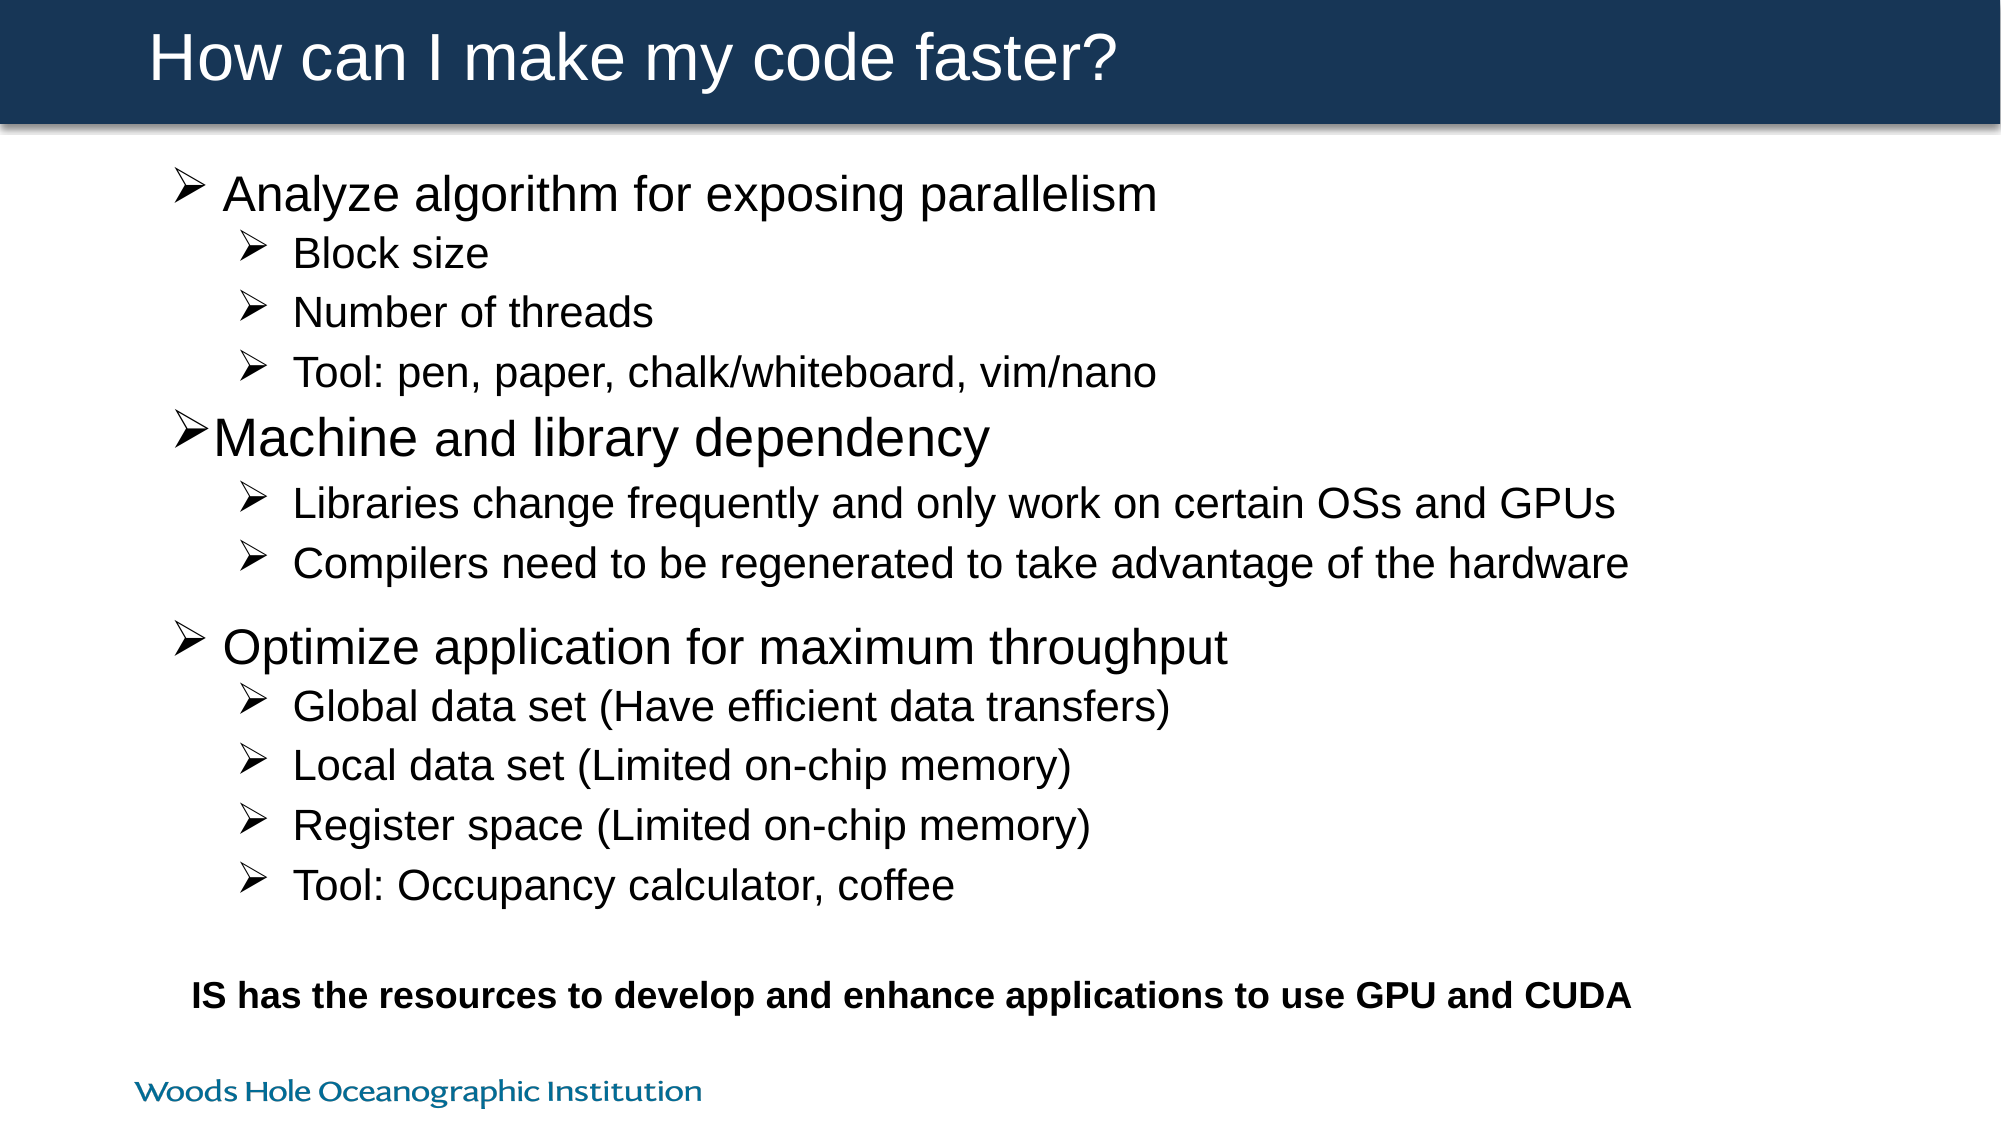

# How can I make my code faster?
Analyze algorithm for exposing parallelism
Block size
Number of threads
Tool: pen, paper, chalk/whiteboard, vim/nano
Machine and library dependency
Libraries change frequently and only work on certain OSs and GPUs
Compilers need to be regenerated to take advantage of the hardware
Optimize application for maximum throughput
Global data set (Have efficient data transfers)
Local data set (Limited on-chip memory)
Register space (Limited on-chip memory)
Tool: Occupancy calculator, coffee
IS has the resources to develop and enhance applications to use GPU and CUDA